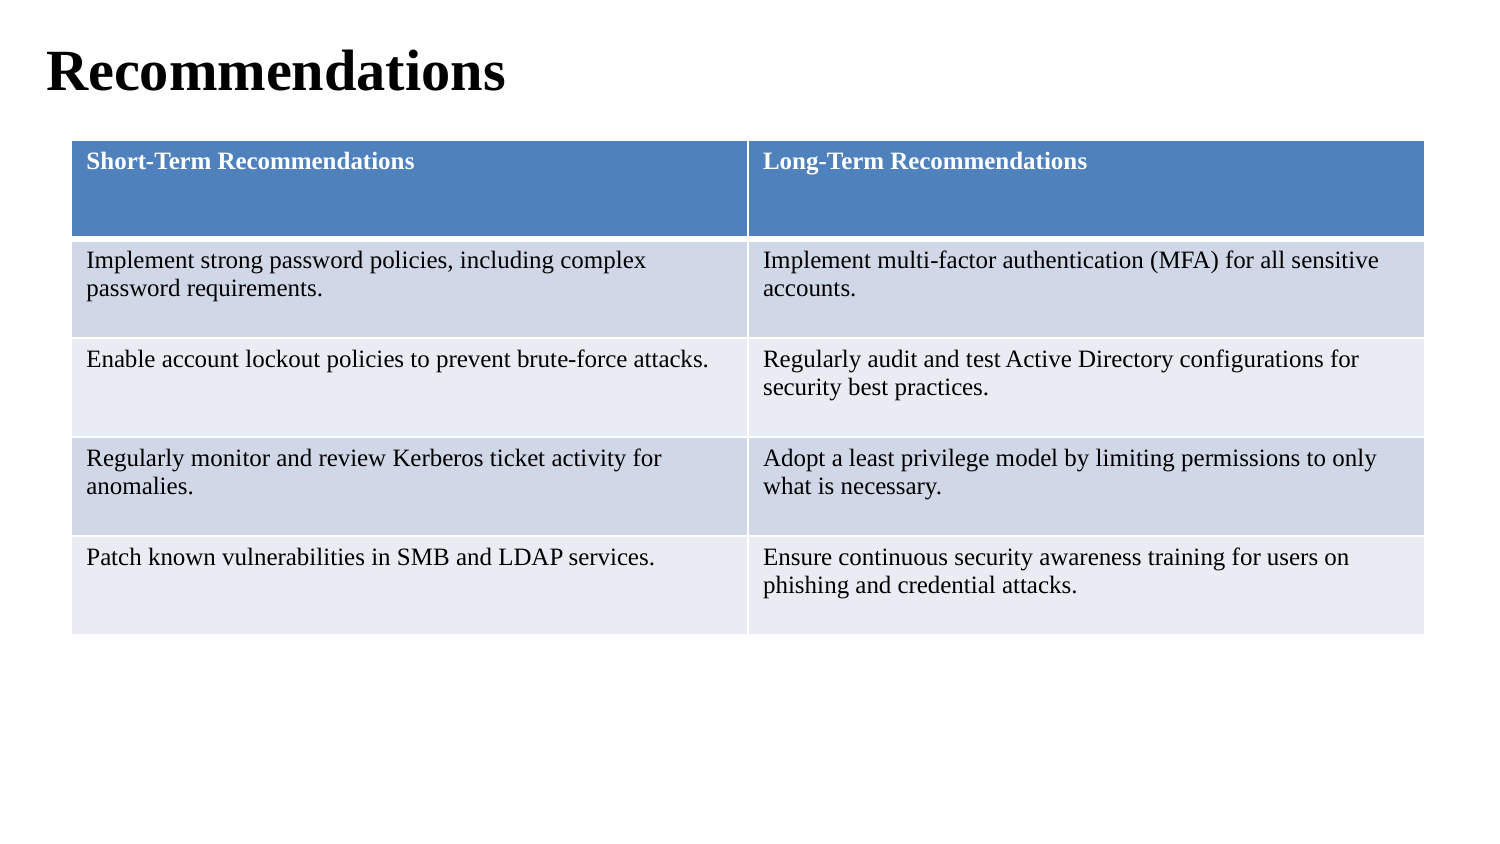

# Recommendations

| Short-Term Recommendations | Long-Term Recommendations |
| --- | --- |
| Implement strong password policies, including complex password requirements. | Implement multi-factor authentication (MFA) for all sensitive accounts. |
| Enable account lockout policies to prevent brute-force attacks. | Regularly audit and test Active Directory configurations for security best practices. |
| Regularly monitor and review Kerberos ticket activity for anomalies. | Adopt a least privilege model by limiting permissions to only what is necessary. |
| Patch known vulnerabilities in SMB and LDAP services. | Ensure continuous security awareness training for users on phishing and credential attacks. |